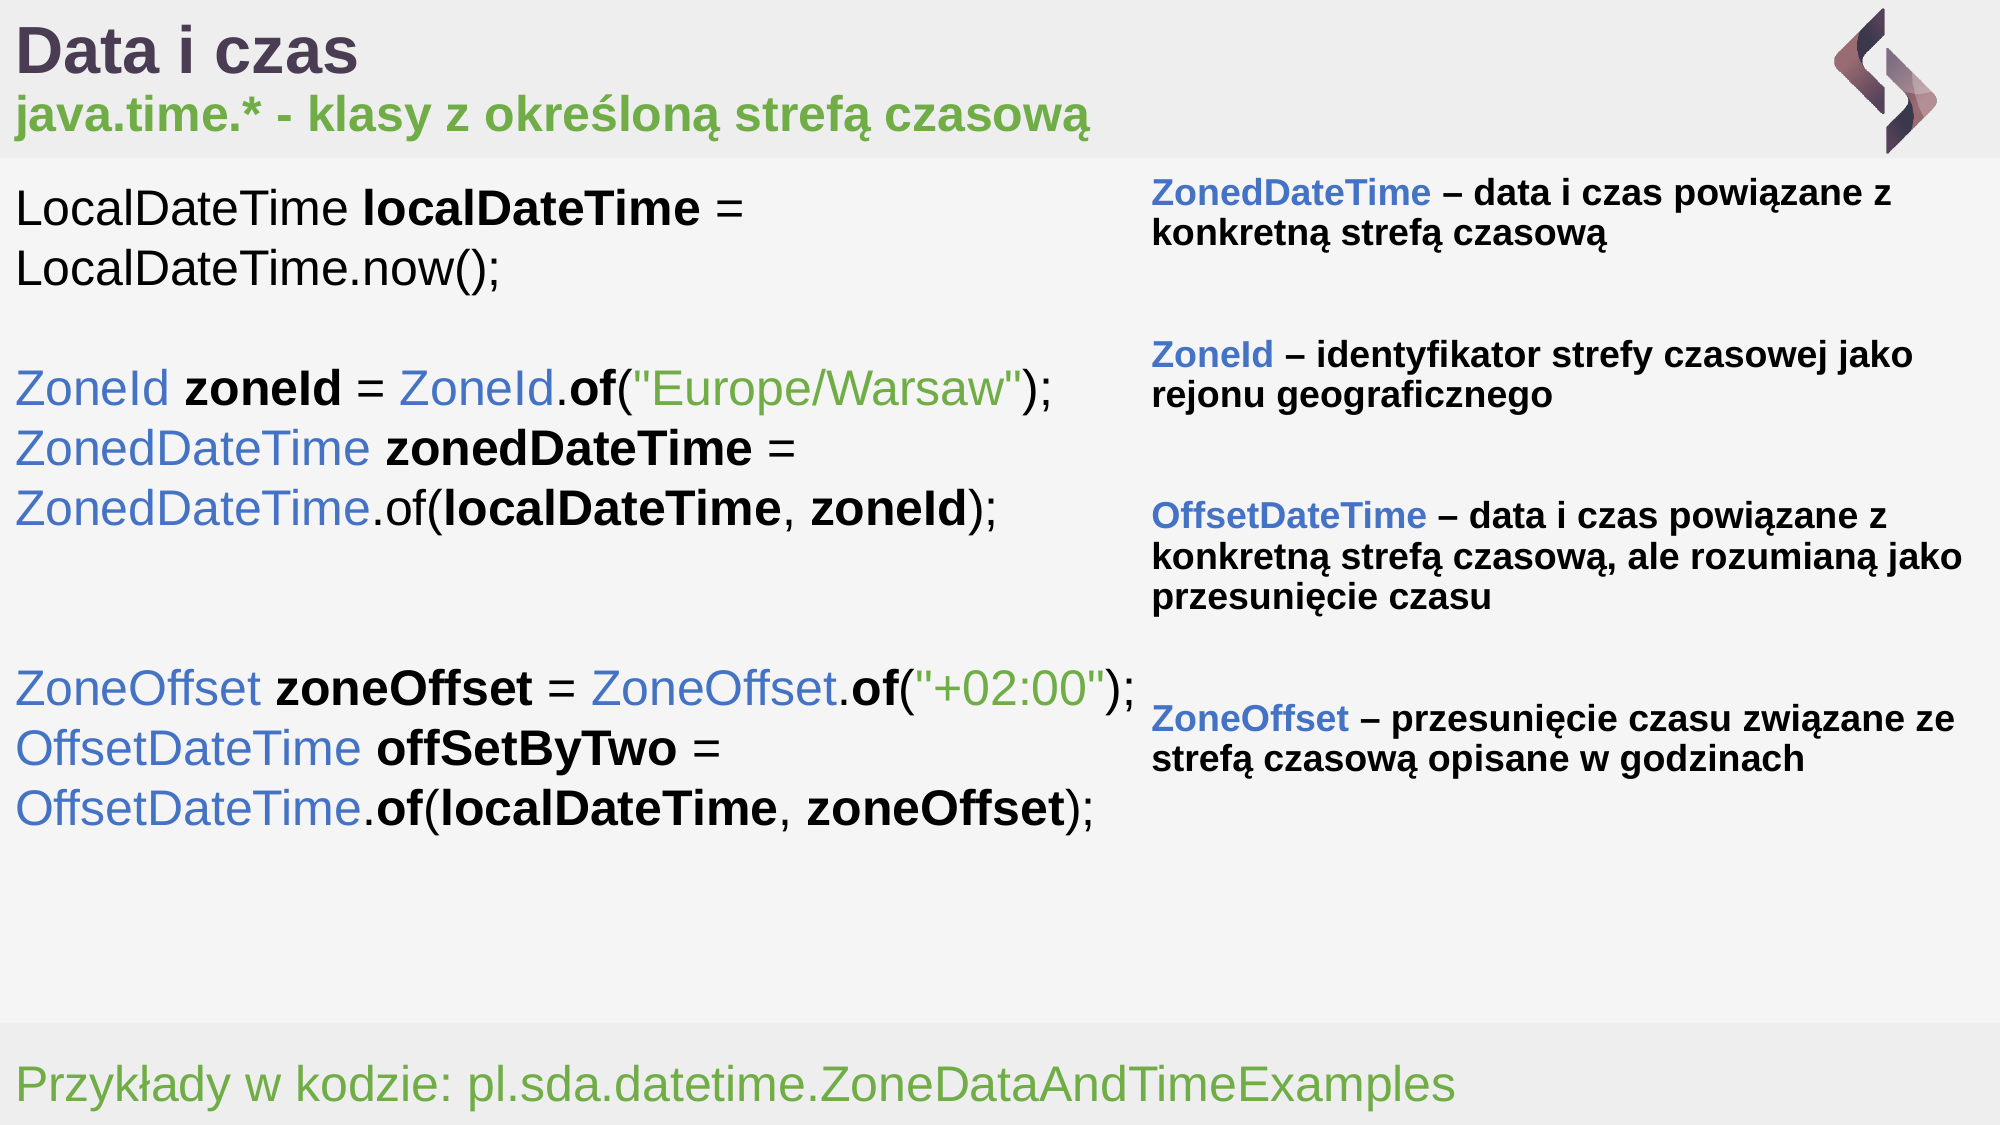

# Data i czas
java.time.* - klasy z określoną strefą czasową
ZonedDateTime – data i czas powiązane z konkretną strefą czasową

ZoneId – identyfikator strefy czasowej jako rejonu geograficznego

OffsetDateTime – data i czas powiązane z konkretną strefą czasową, ale rozumianą jako przesunięcie czasu

ZoneOffset – przesunięcie czasu związane ze strefą czasową opisane w godzinach
LocalDateTime localDateTime = LocalDateTime.now();

ZoneId zoneId = ZoneId.of("Europe/Warsaw");
ZonedDateTime zonedDateTime = ZonedDateTime.of(localDateTime, zoneId);

ZoneOffset zoneOffset = ZoneOffset.of("+02:00");
OffsetDateTime offSetByTwo = OffsetDateTime.of(localDateTime, zoneOffset);
Przykłady w kodzie: pl.sda.datetime.ZoneDataAndTimeExamples